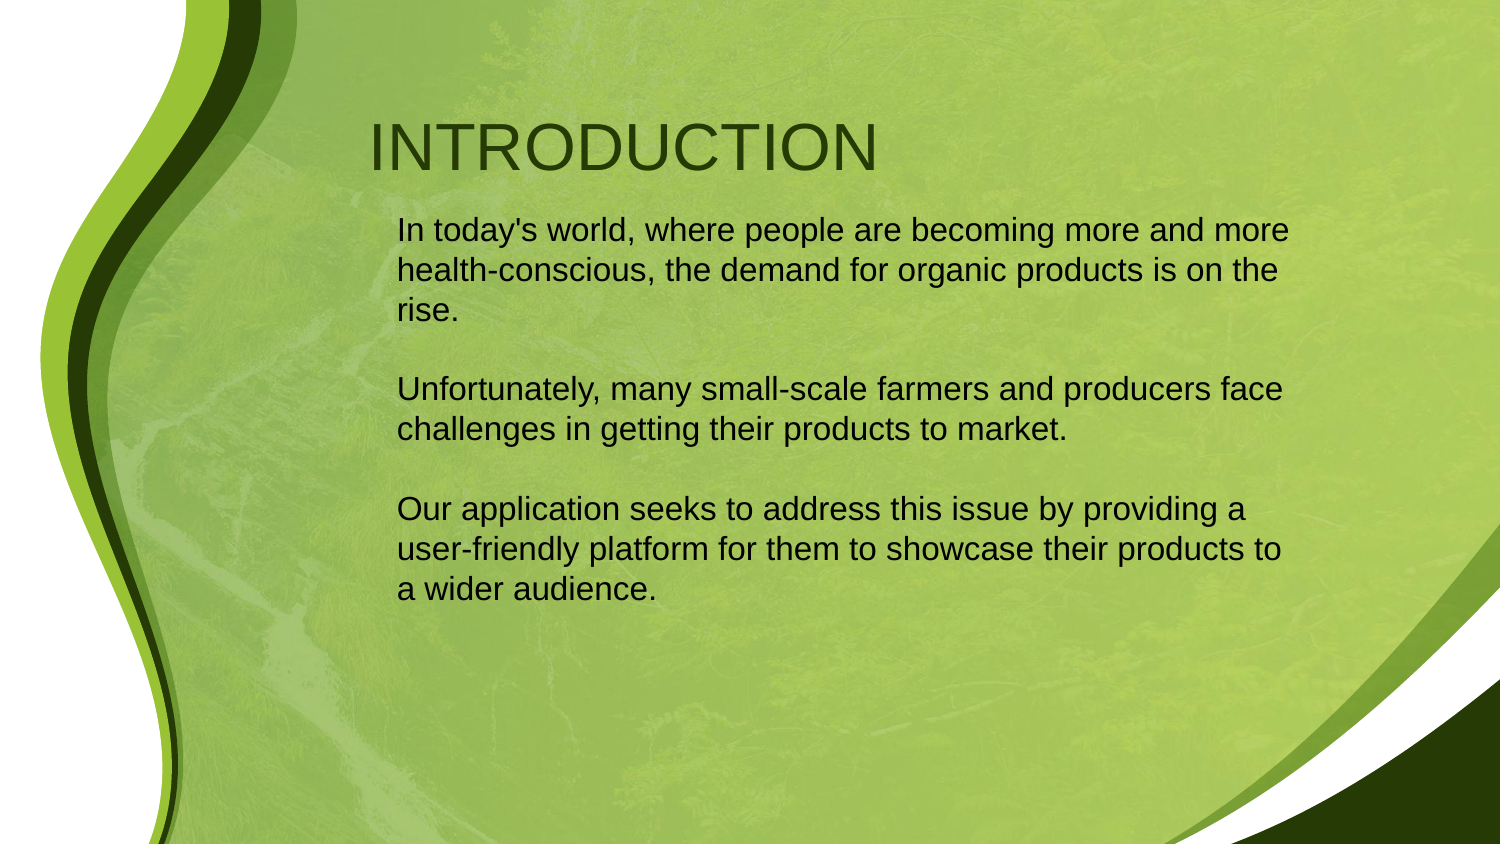

INTRODUCTION
In today's world, where people are becoming more and more health-conscious, the demand for organic products is on the rise.

Unfortunately, many small-scale farmers and producers face challenges in getting their products to market.

Our application seeks to address this issue by providing a user-friendly platform for them to showcase their products to a wider audience.